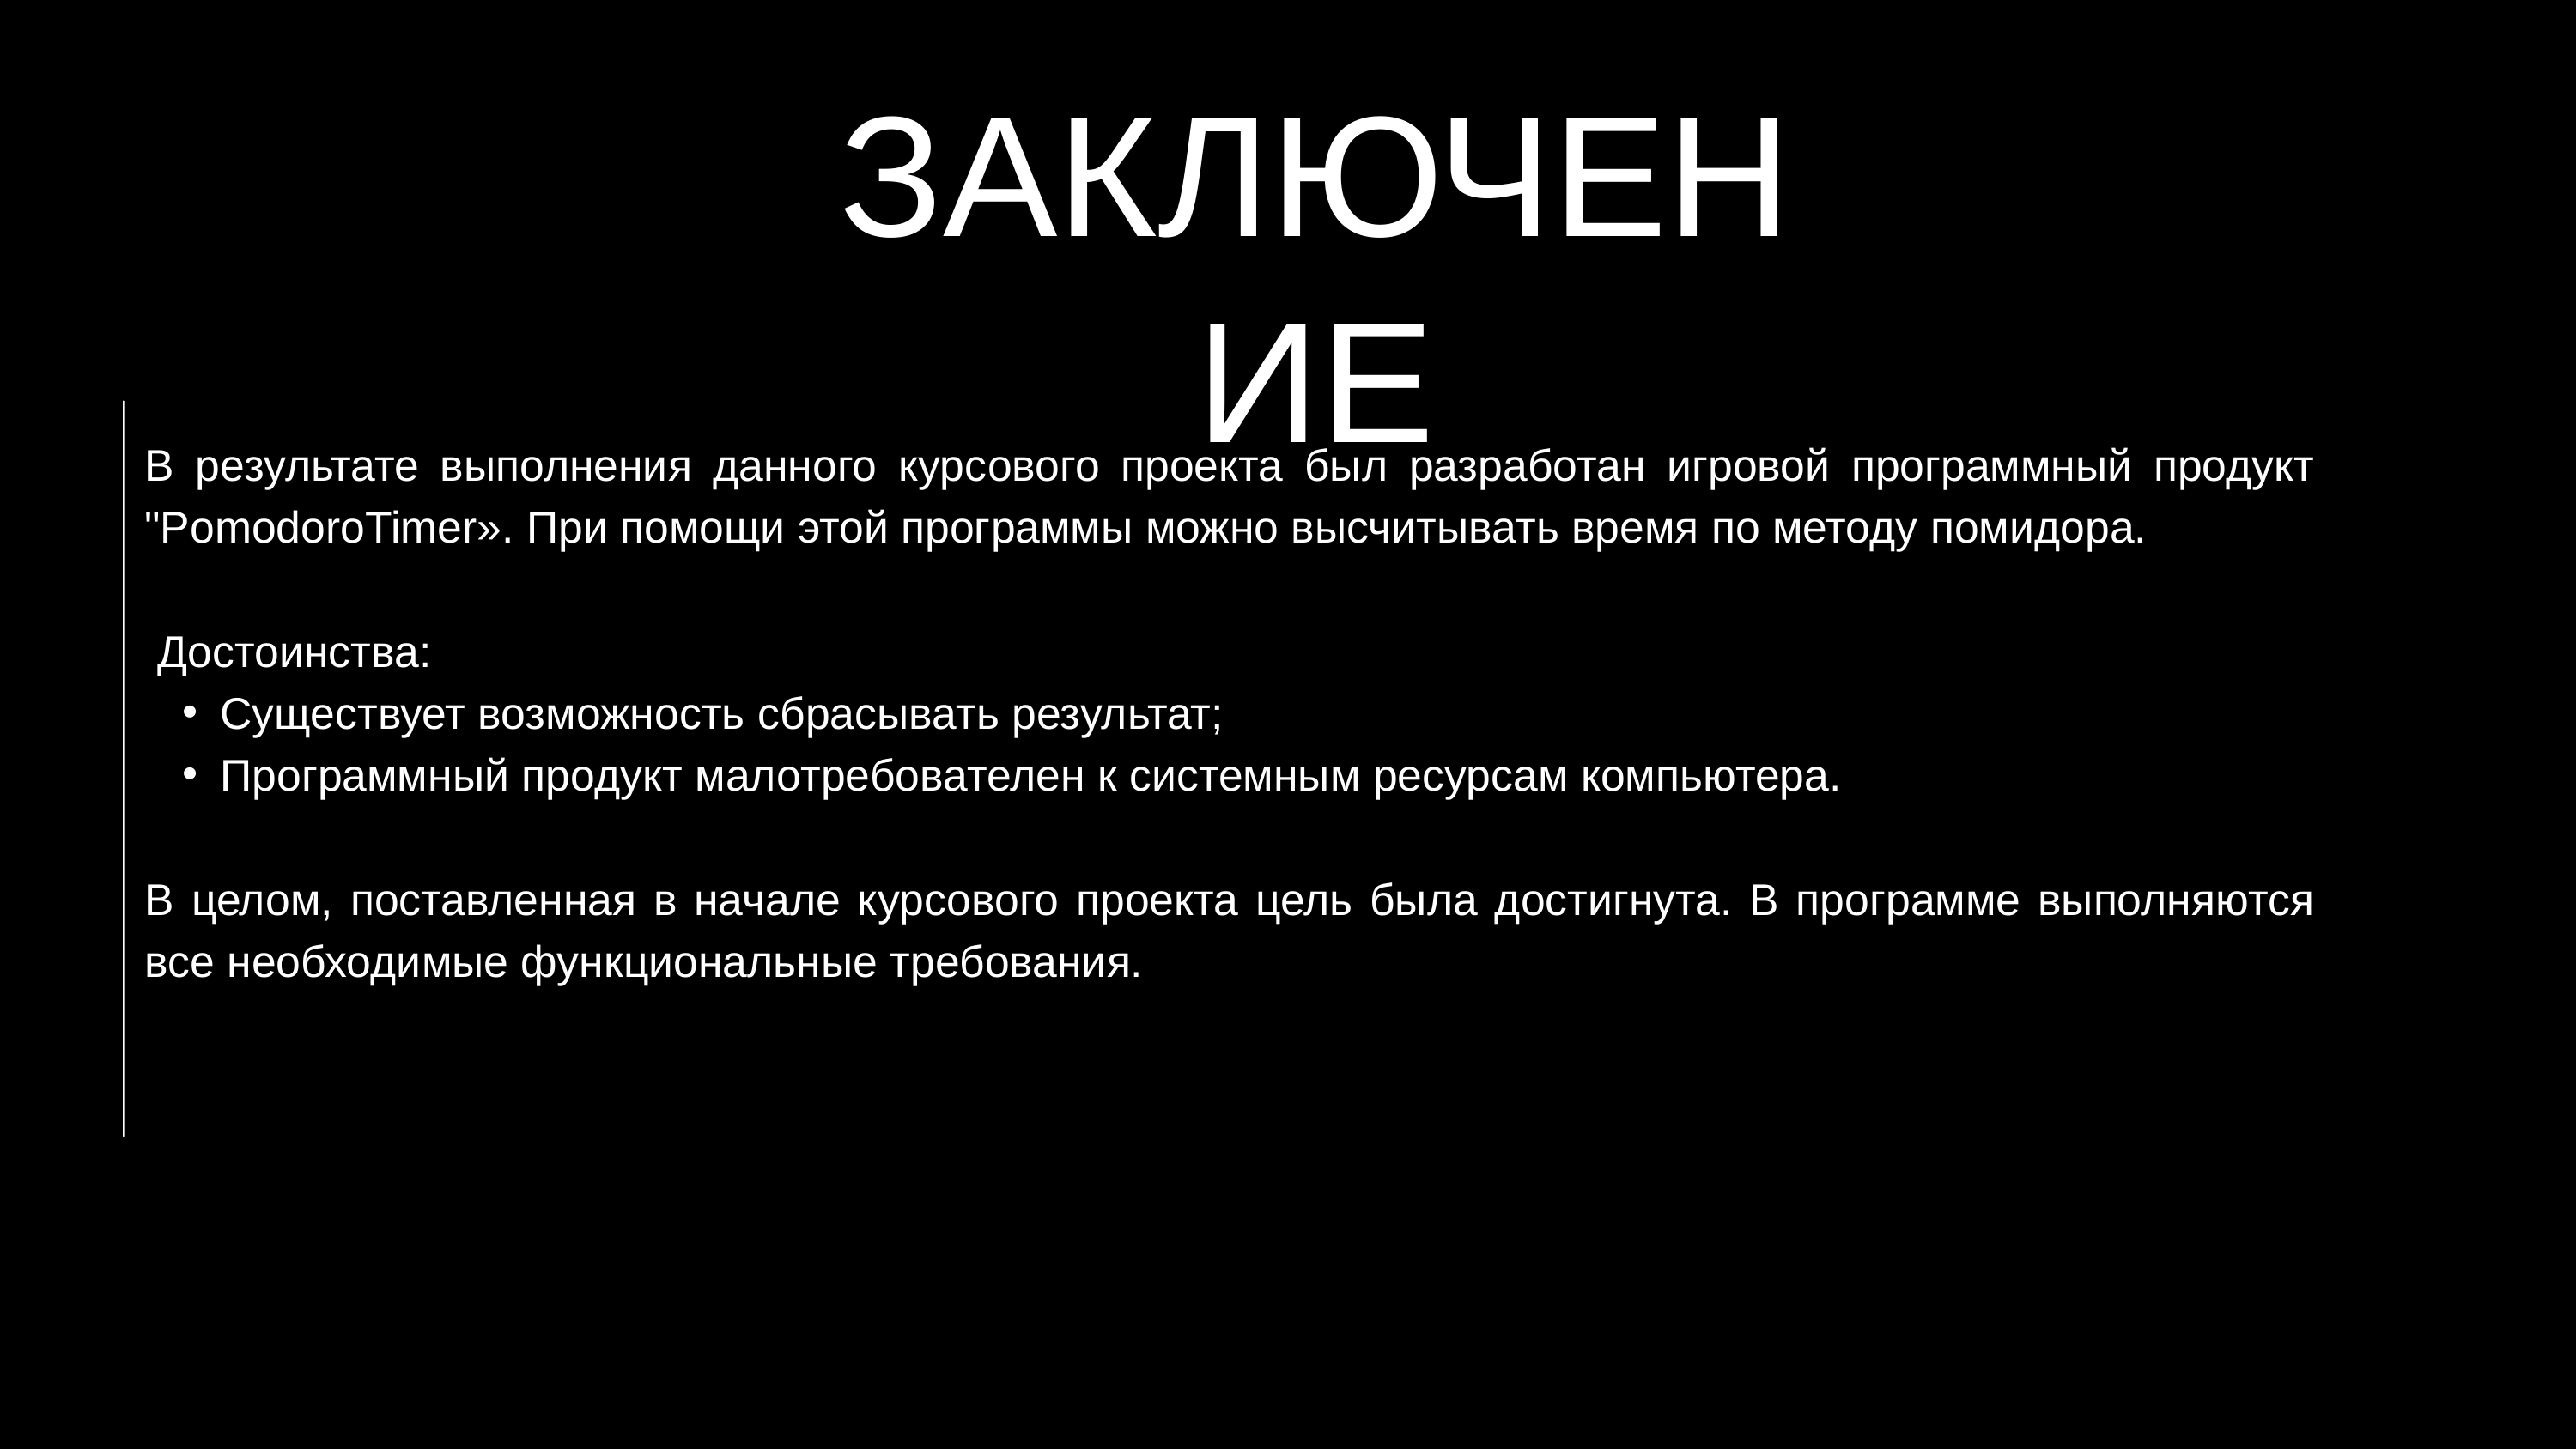

ЗАКЛЮЧЕНИЕ

В результате выполнения данного курсового проекта был разработан игровой программный продукт "PomodoroTimer». При помощи этой программы можно высчитывать время по методу помидора.

 Достоинства:
Существует возможность сбрасывать результат;
Программный продукт малотребователен к системным ресурсам компьютера.

В целом, поставленная в начале курсового проекта цель была достигнута. В программе выполняются все необходимые функциональные требования.